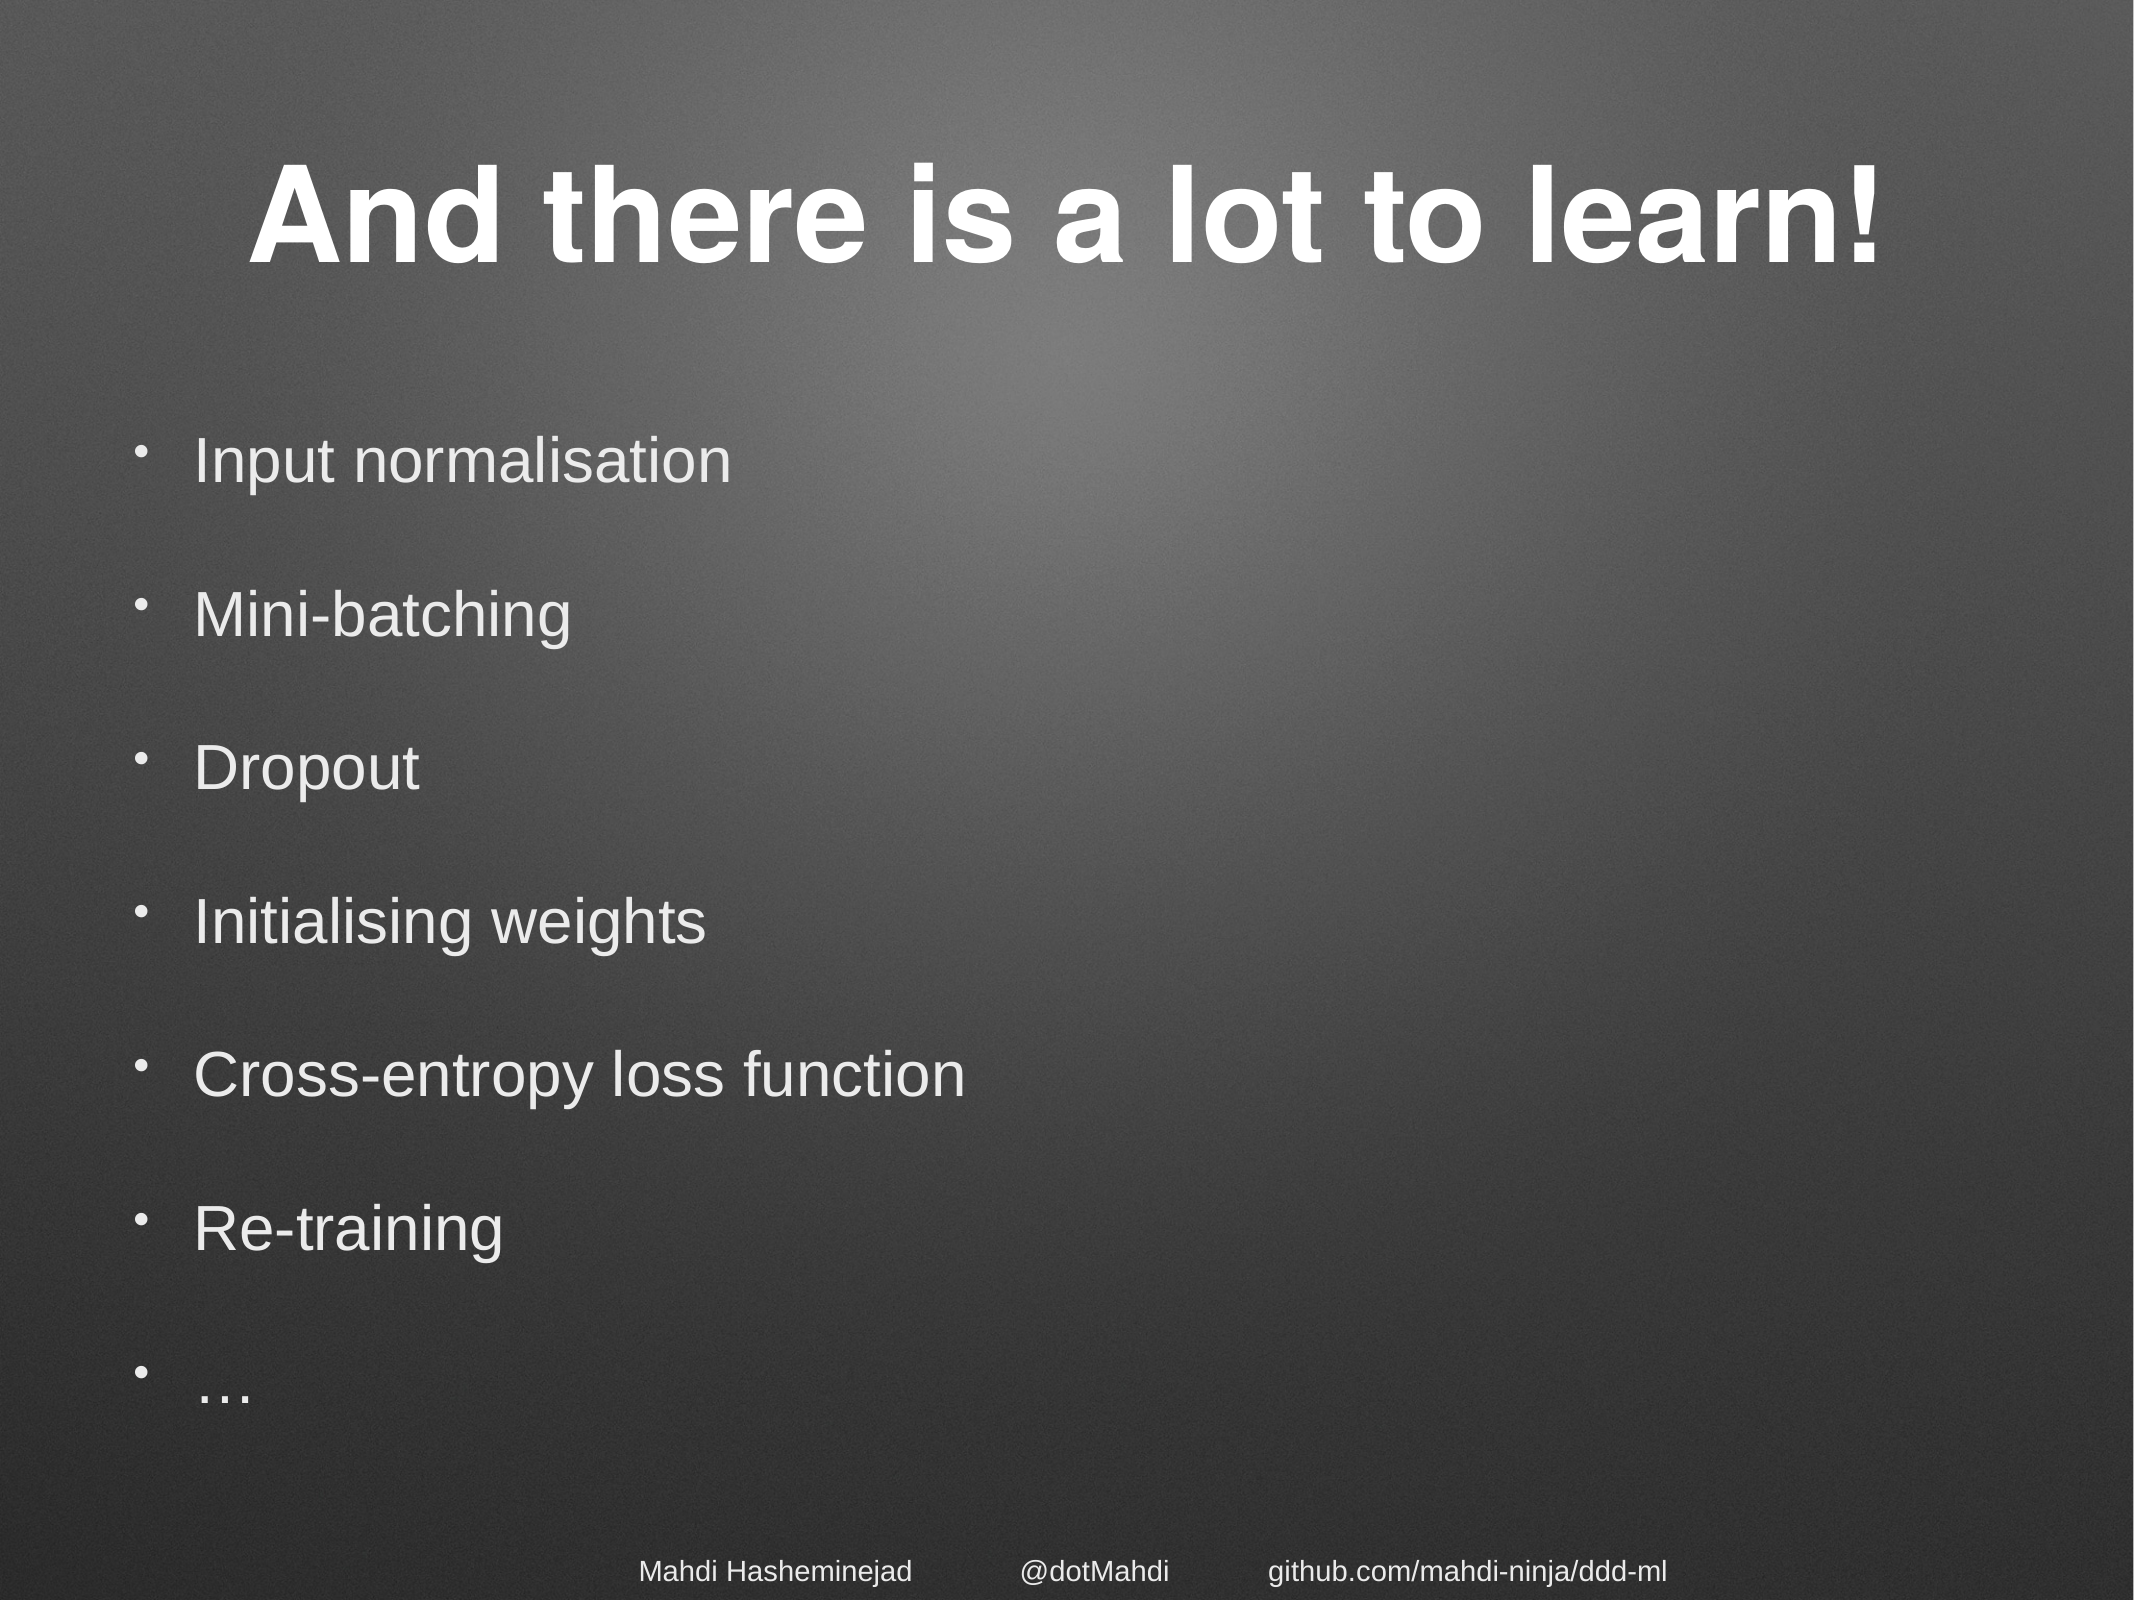

# And there is a lot to learn!
Input normalisation
Mini-batching
Dropout
Initialising weights
Cross-entropy loss function
Re-training
…